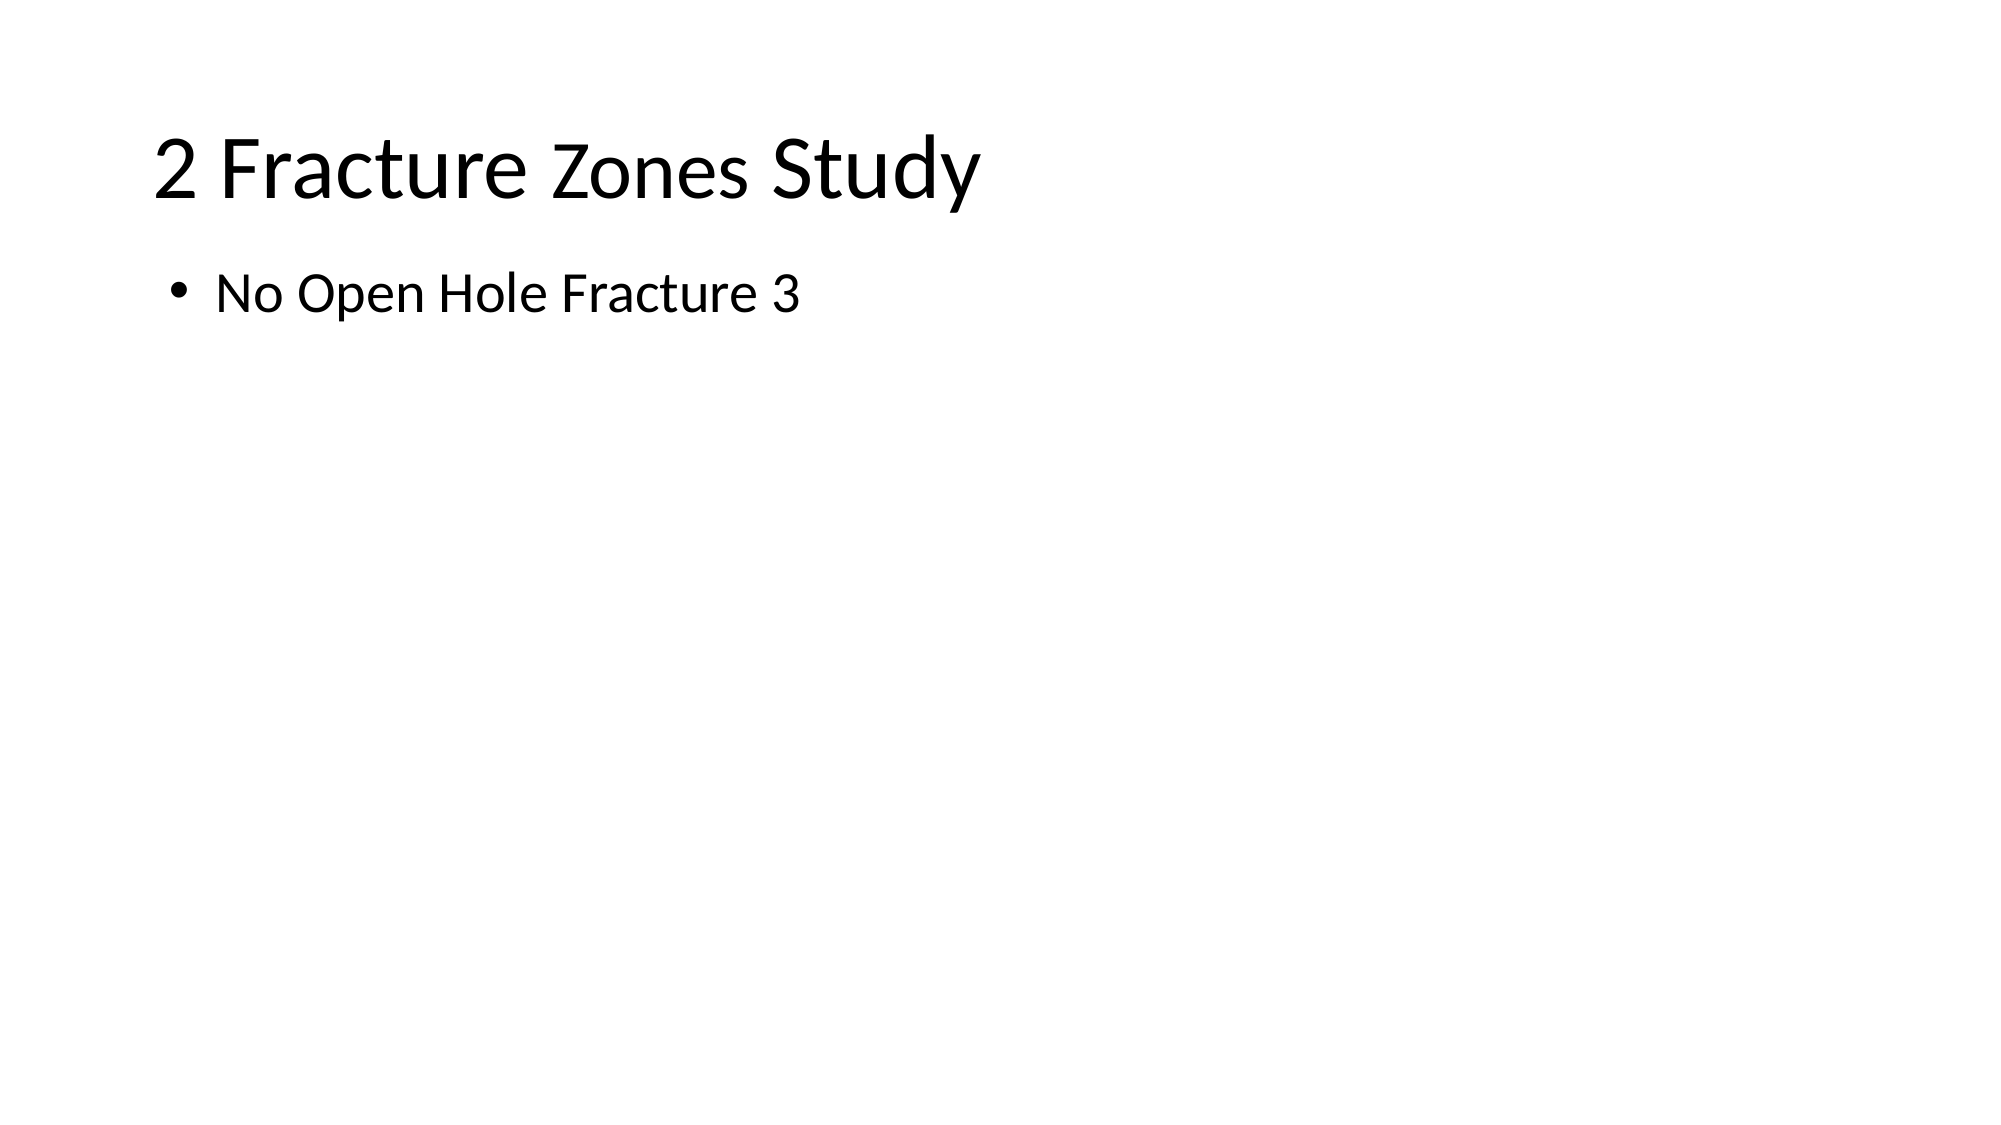

# 2 Fracture Zones Study
No Open Hole Fracture 3